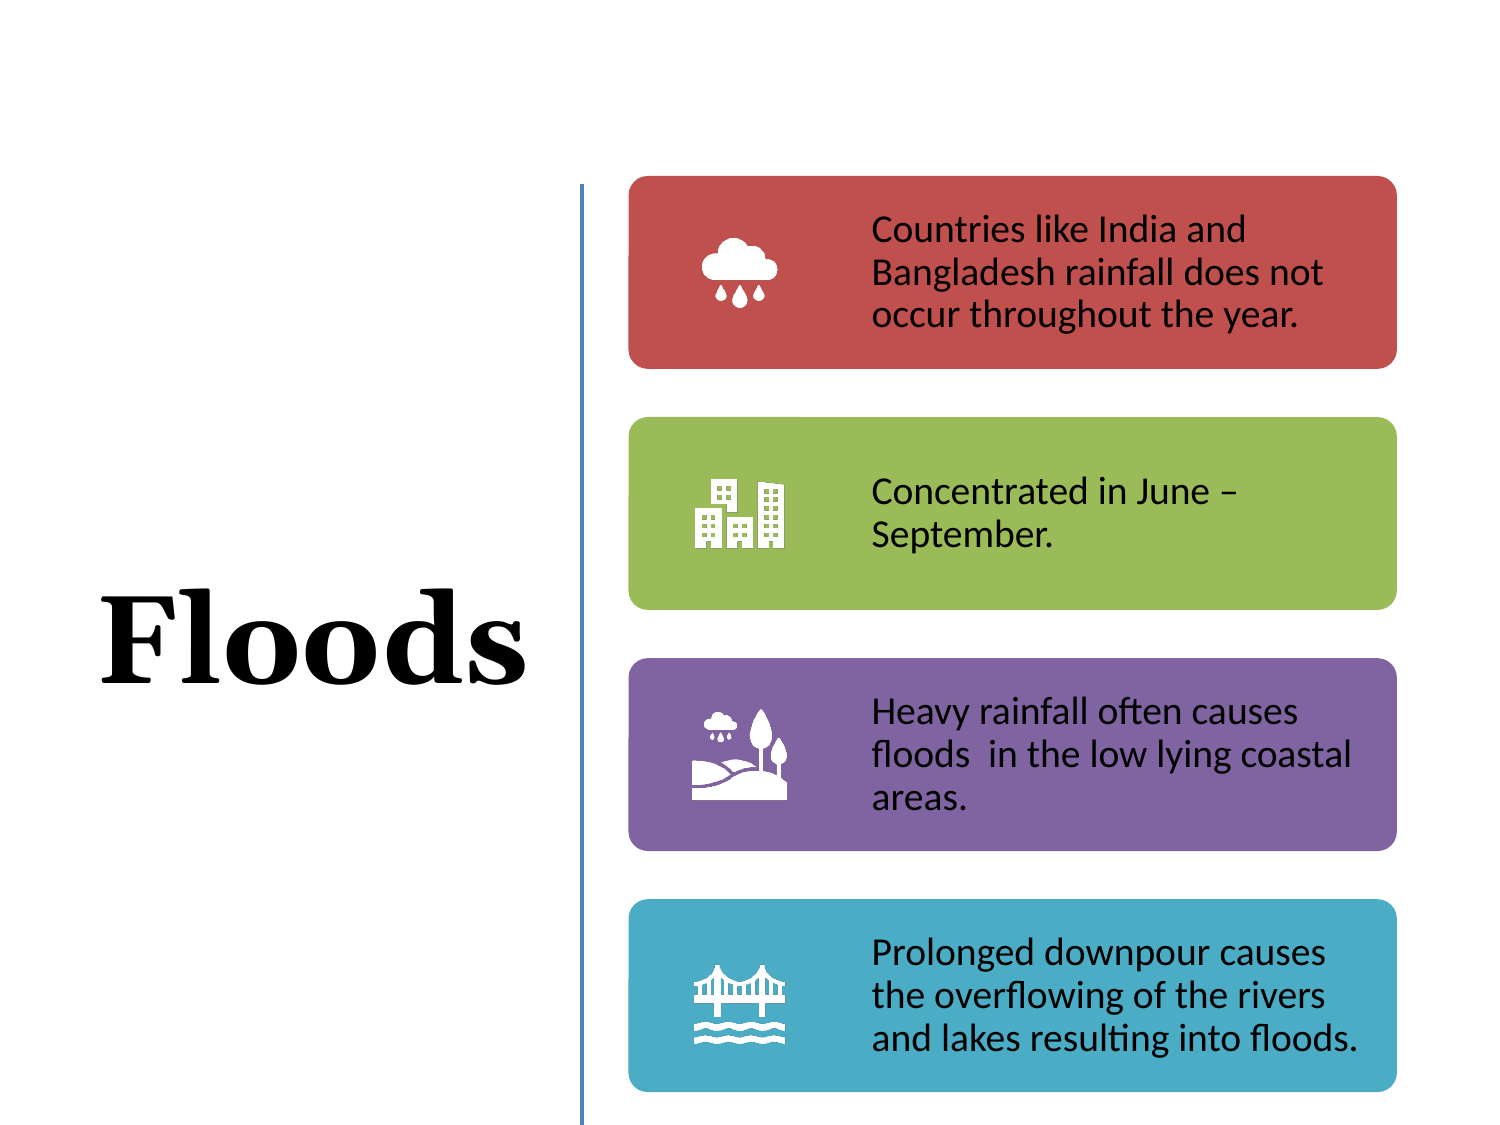

# Floods
Countries like India and Bangladesh rainfall does not occur throughout the year.
Concentrated in June –September.
Heavy rainfall often causes floods  in the low lying coastal areas.
Prolonged downpour causes the overflowing of the rivers and lakes resulting into floods.